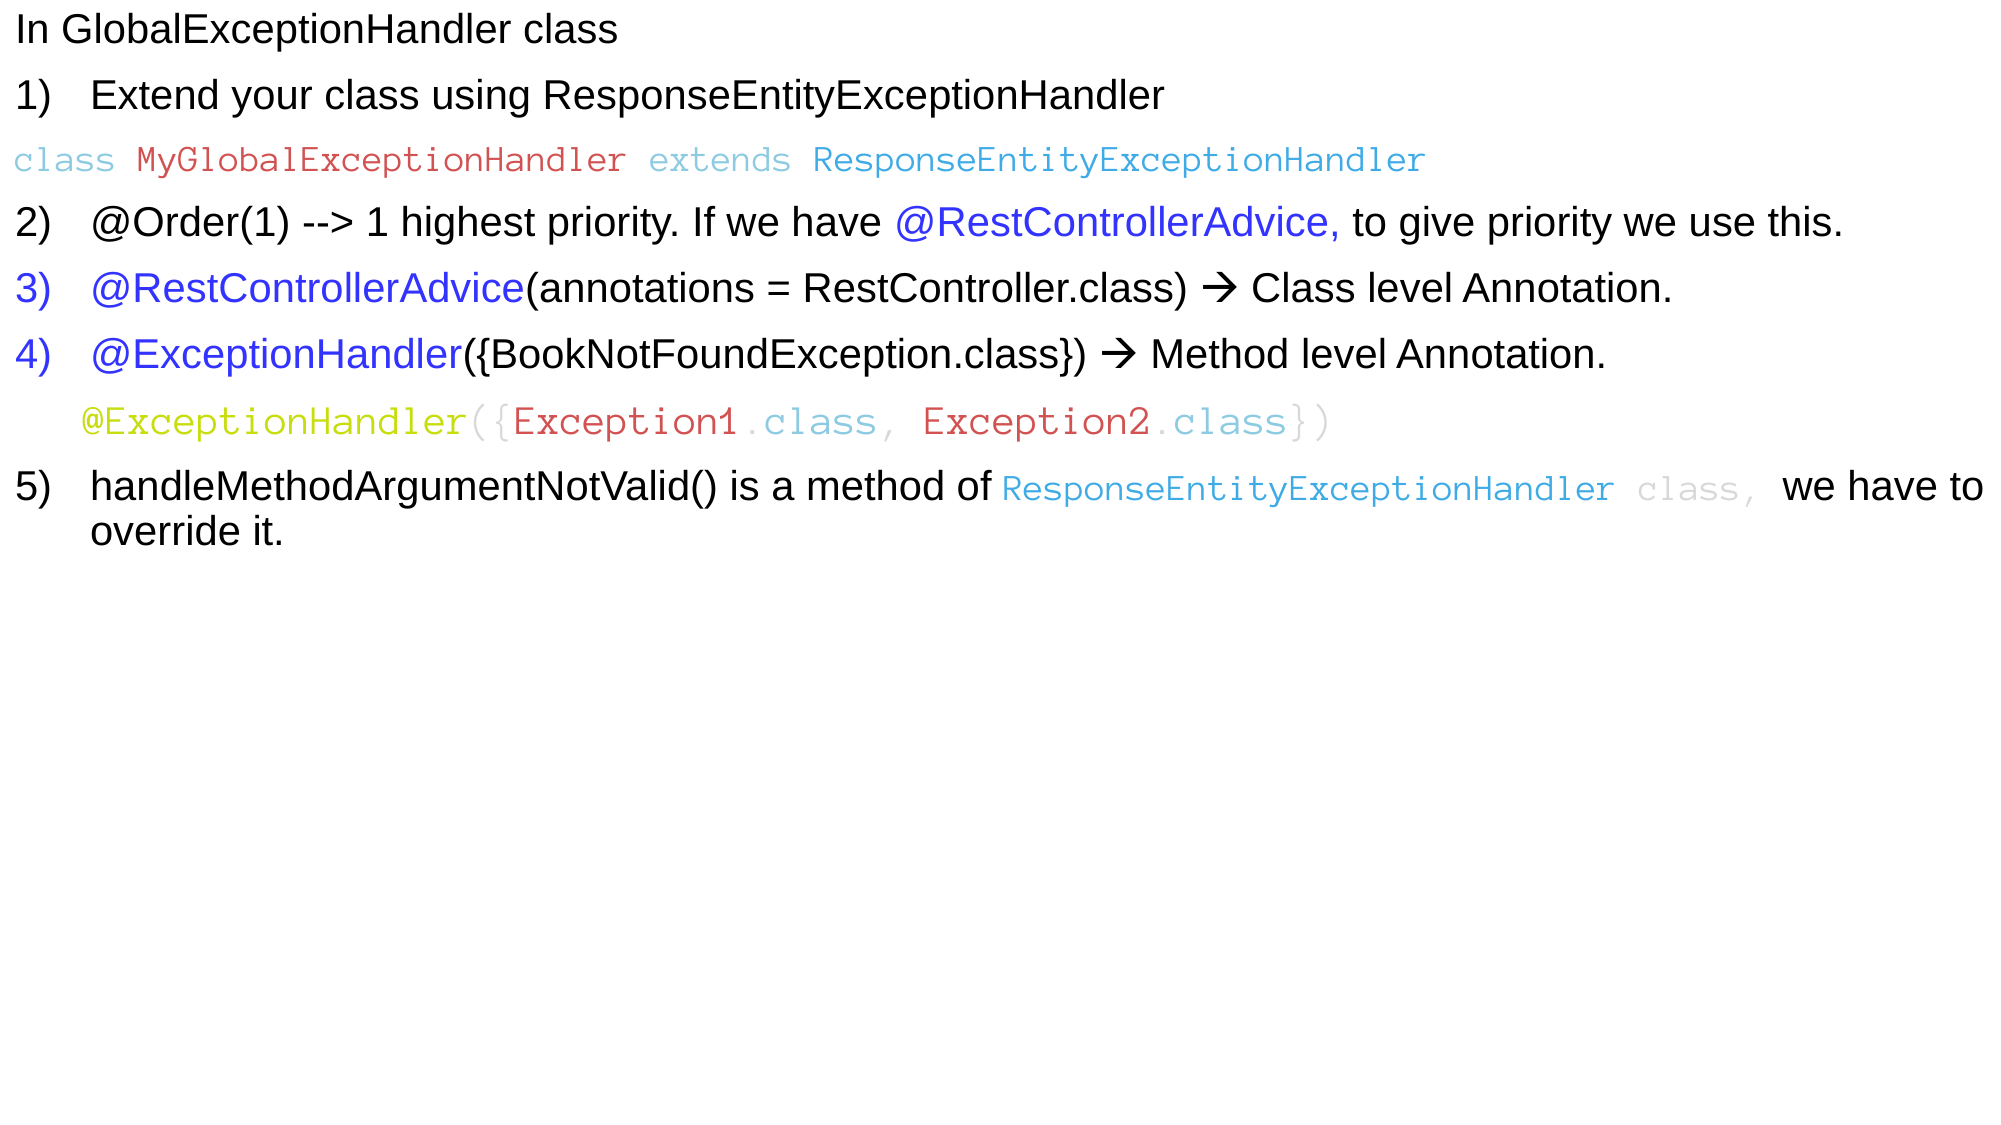

In GlobalExceptionHandler class
Extend your class using ResponseEntityExceptionHandler
class MyGlobalExceptionHandler extends ResponseEntityExceptionHandler
@Order(1) --> 1 highest priority. If we have @RestControllerAdvice, to give priority we use this.
@RestControllerAdvice(annotations = RestController.class) 🡪 Class level Annotation.
@ExceptionHandler({BookNotFoundException.class}) 🡪 Method level Annotation.
   @ExceptionHandler({Exception1.class, Exception2.class})
handleMethodArgumentNotValid() is a method of ResponseEntityExceptionHandler class, we have to override it.